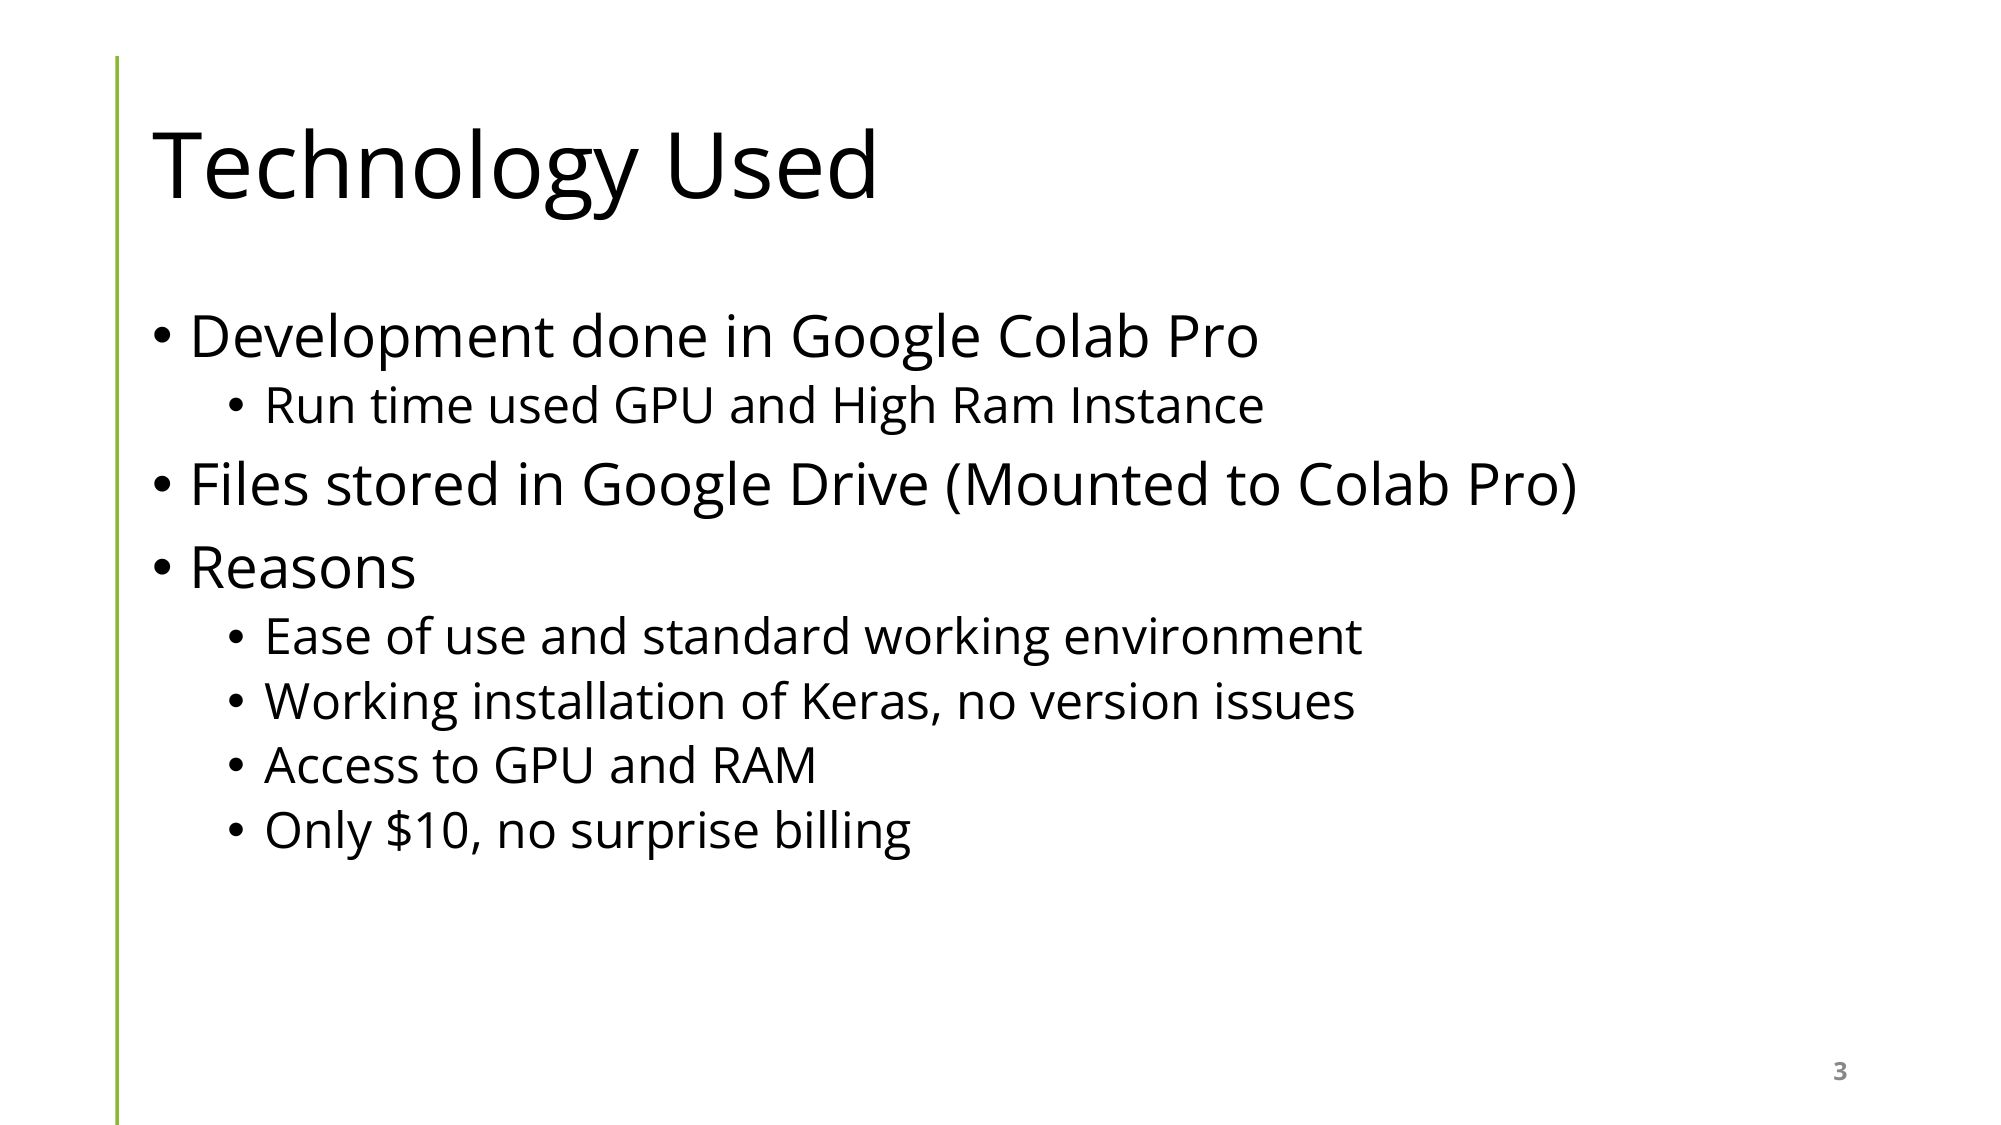

# Technology Used
Development done in Google Colab Pro
Run time used GPU and High Ram Instance
Files stored in Google Drive (Mounted to Colab Pro)
Reasons
Ease of use and standard working environment
Working installation of Keras, no version issues
Access to GPU and RAM
Only $10, no surprise billing
3